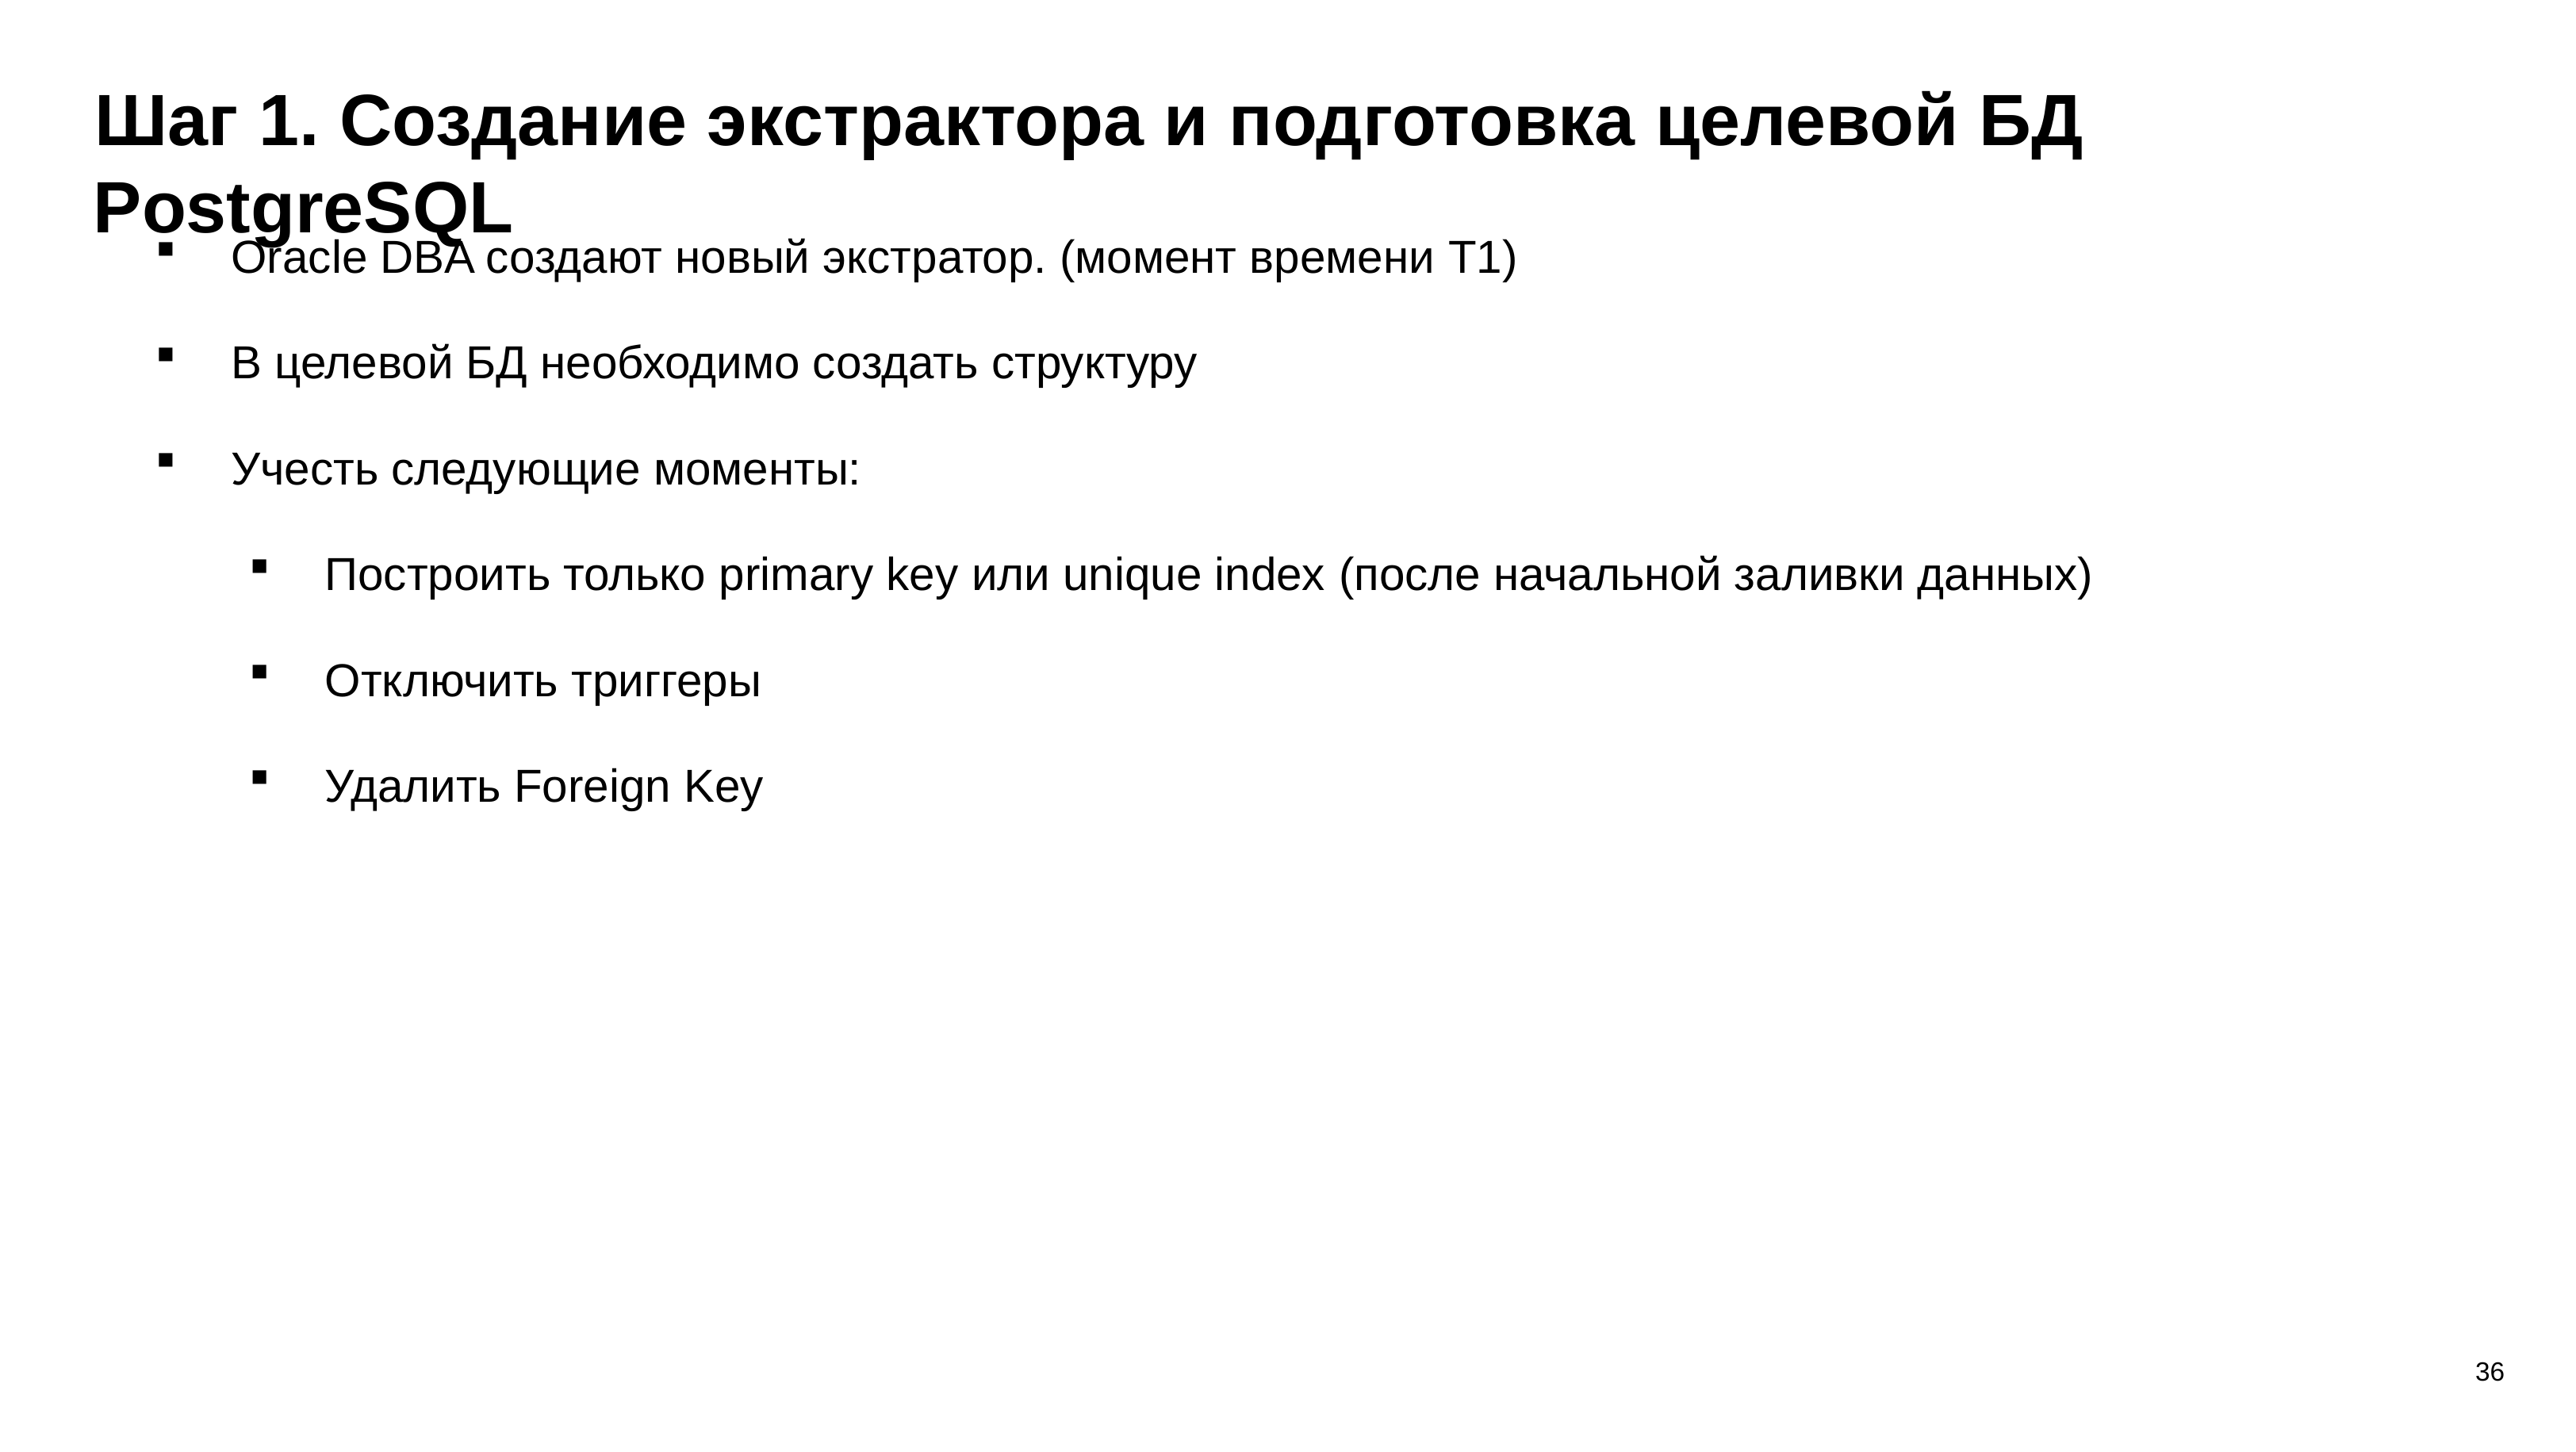

Шаг 1. Создание экстрактора и подготовка целевой БД PostgreSQL
Oracle DBA создают новый экстратор. (момент времени T1)
В целевой БД необходимо создать структуру
Учесть следующие моменты:
Построить только primary key или unique index (после начальной заливки данных)
Отключить триггеры
Удалить Foreign Key
36